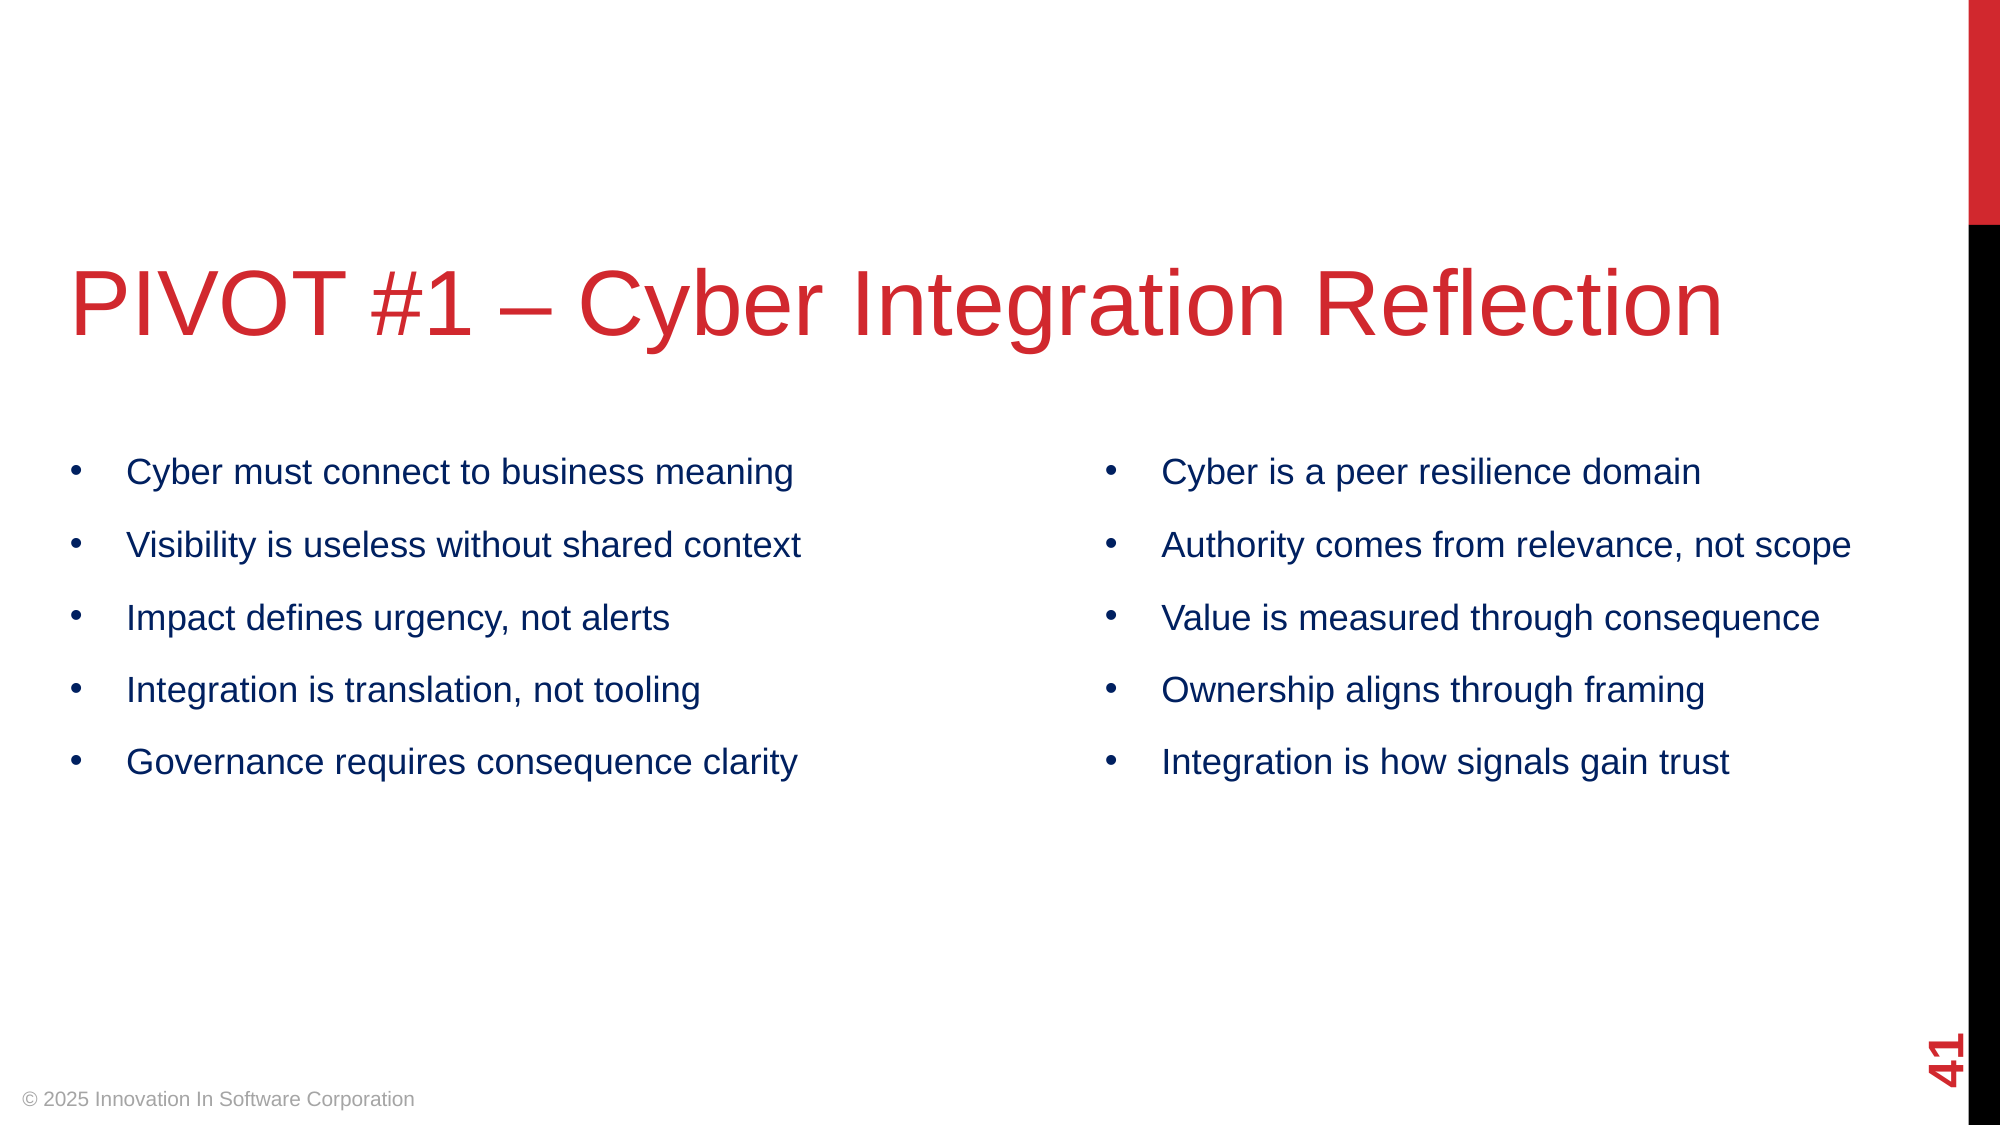

PIVOT #1 – Cyber Integration Reflection
Cyber must connect to business meaning
Cyber is a peer resilience domain
Visibility is useless without shared context
Authority comes from relevance, not scope
Impact defines urgency, not alerts
Value is measured through consequence
Integration is translation, not tooling
Ownership aligns through framing
Governance requires consequence clarity
Integration is how signals gain trust
41
© 2025 Innovation In Software Corporation